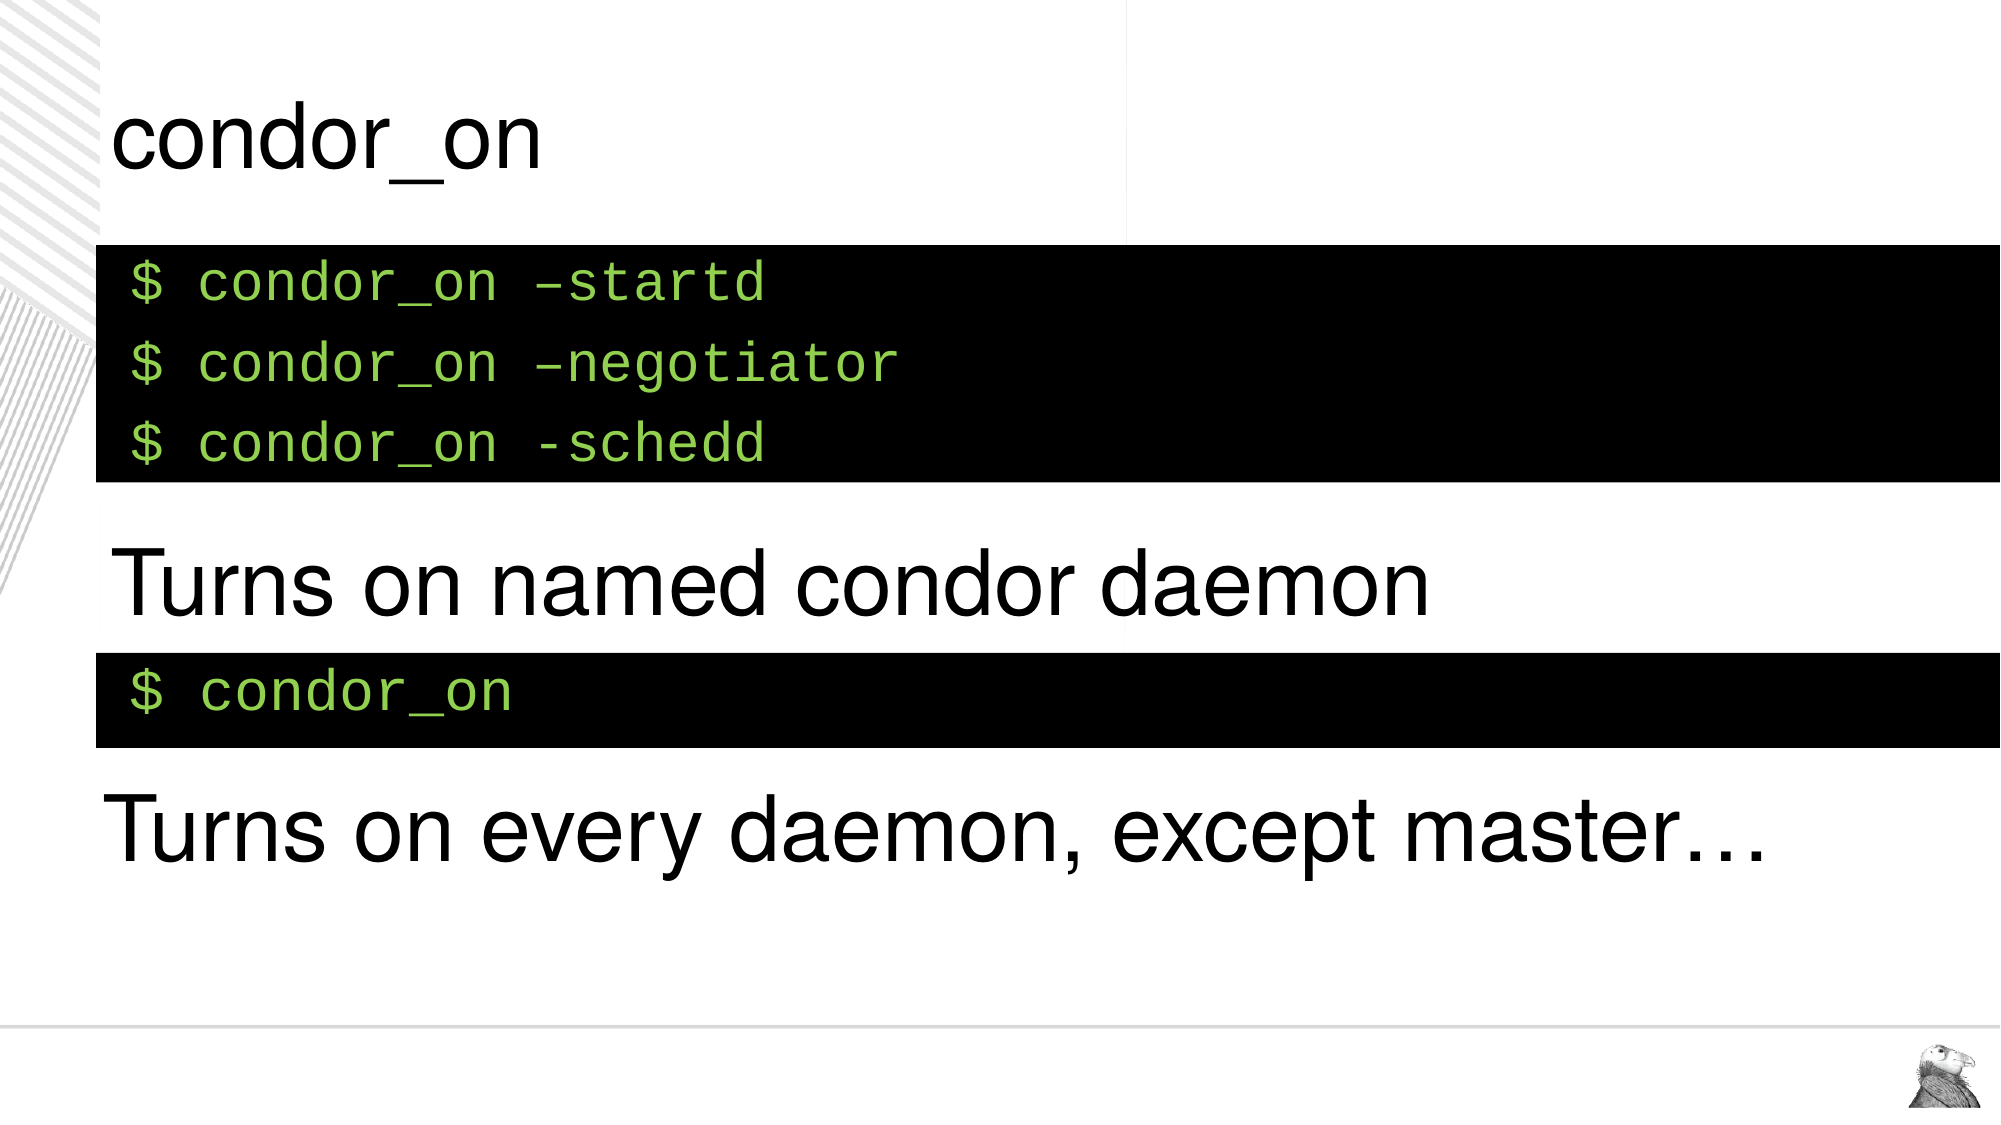

# condor_on
$ condor_on –startd
$ condor_on –negotiator
$ condor_on -schedd
Turns on named condor daemon
$ condor_on
Turns on every daemon, except master…